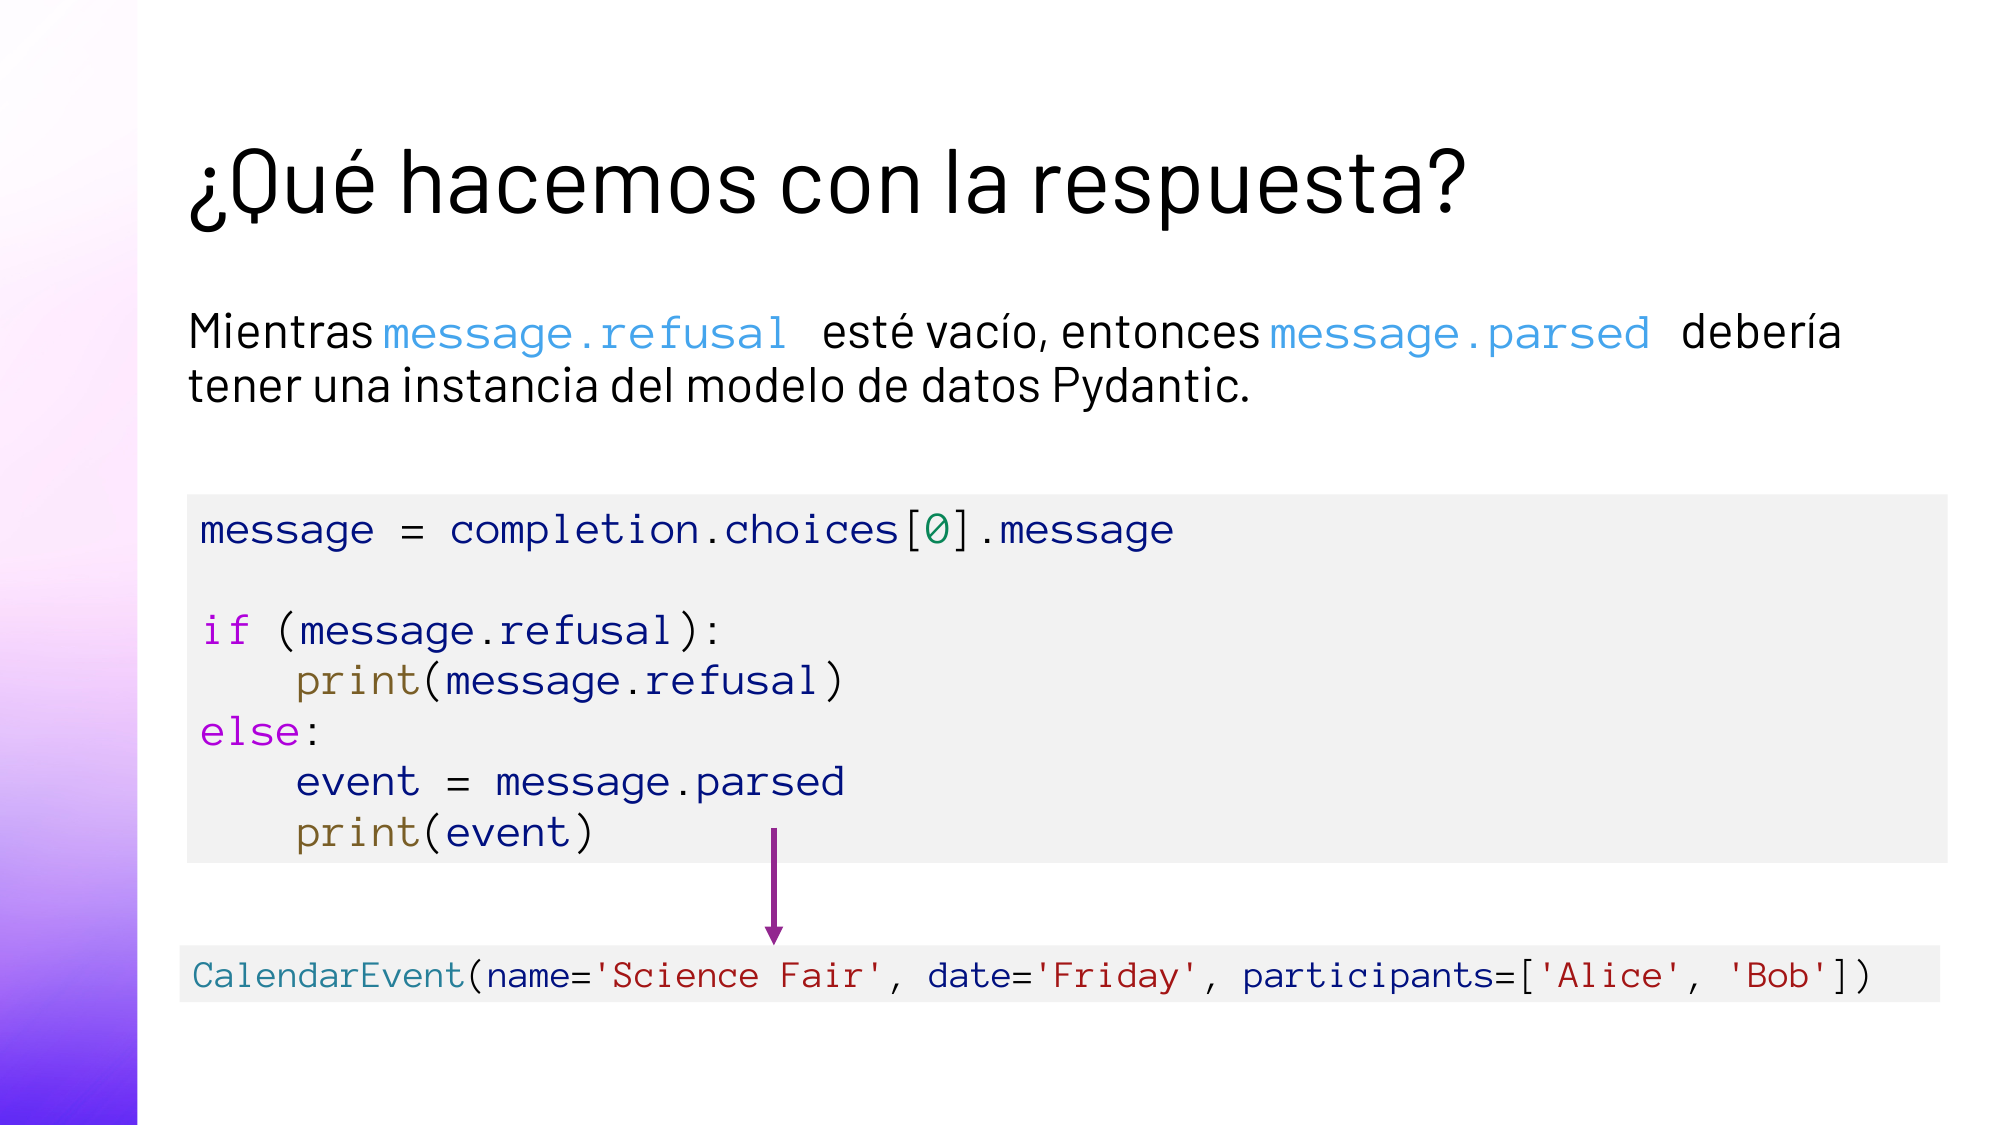

# ¿Qué hacemos con la respuesta?
Mientras message.refusal esté vacío, entonces message.parsed debería tener una instancia del modelo de datos Pydantic.
message = completion.choices[0].message

if (message.refusal):
   print(message.refusal)
else:
   event = message.parsed
   print(event)
CalendarEvent(name='Science Fair', date='Friday', participants=['Alice', 'Bob'])